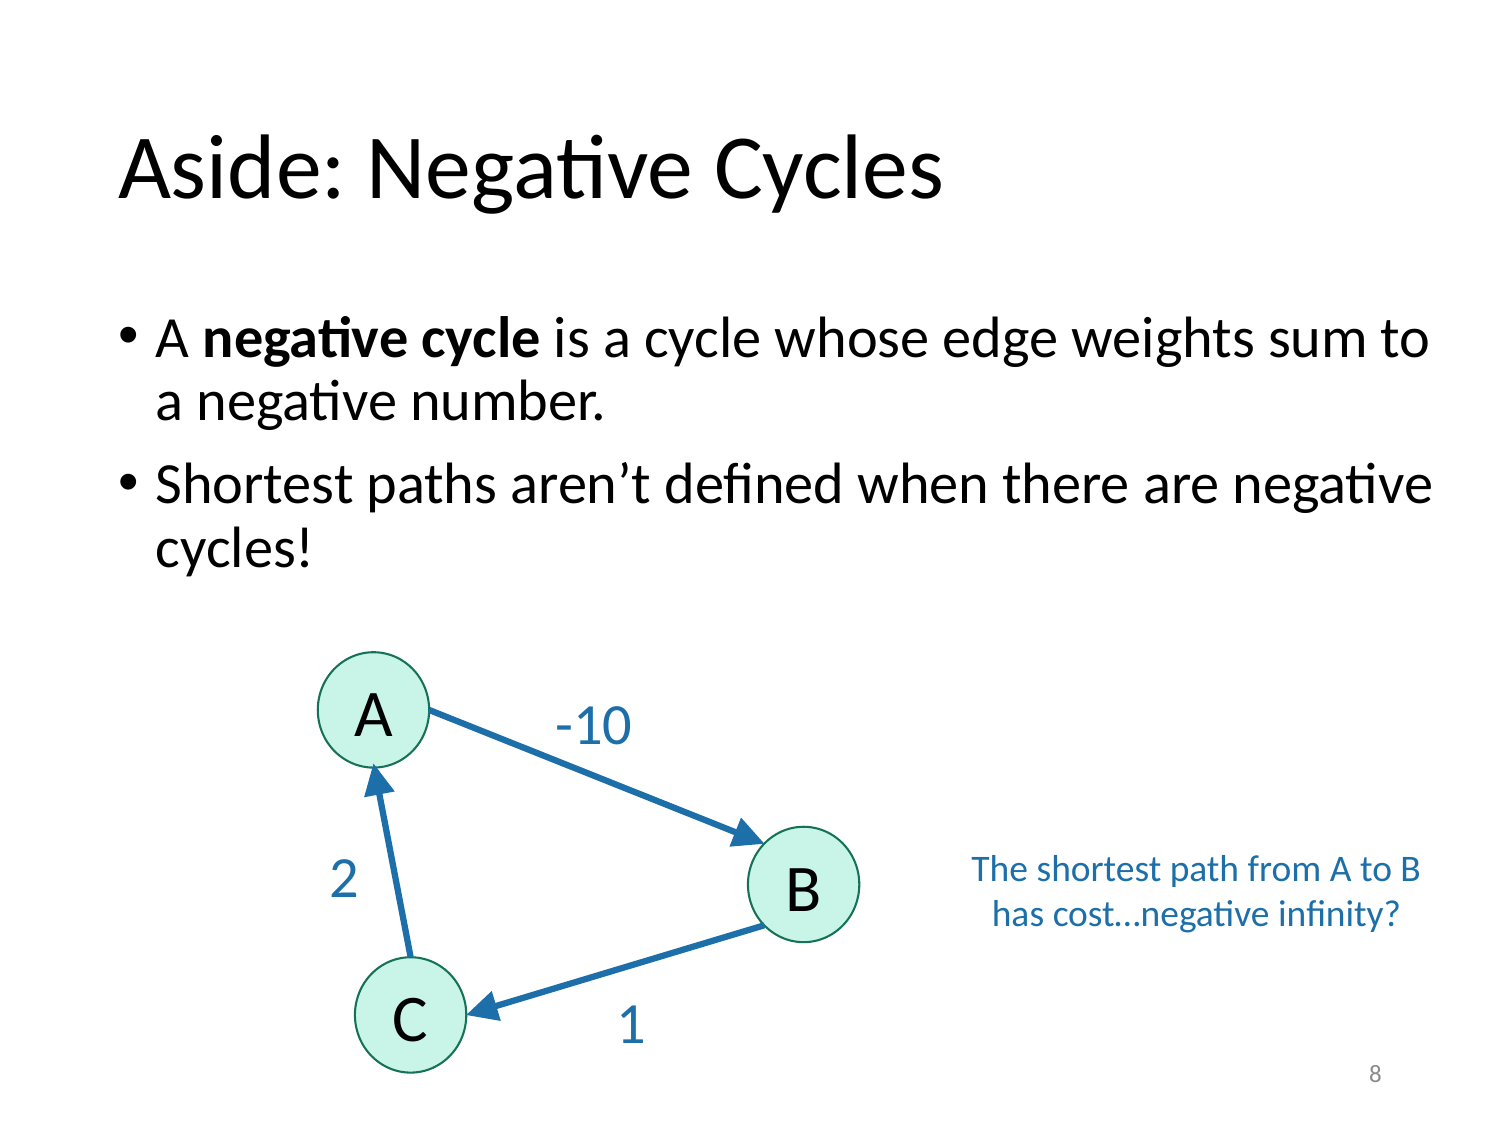

# Aside: Negative Cycles
A negative cycle is a cycle whose edge weights sum to a negative number.
Shortest paths aren’t defined when there are negative cycles!
A
-10
B
2
C
1
The shortest path from A to B has cost…negative infinity?
8